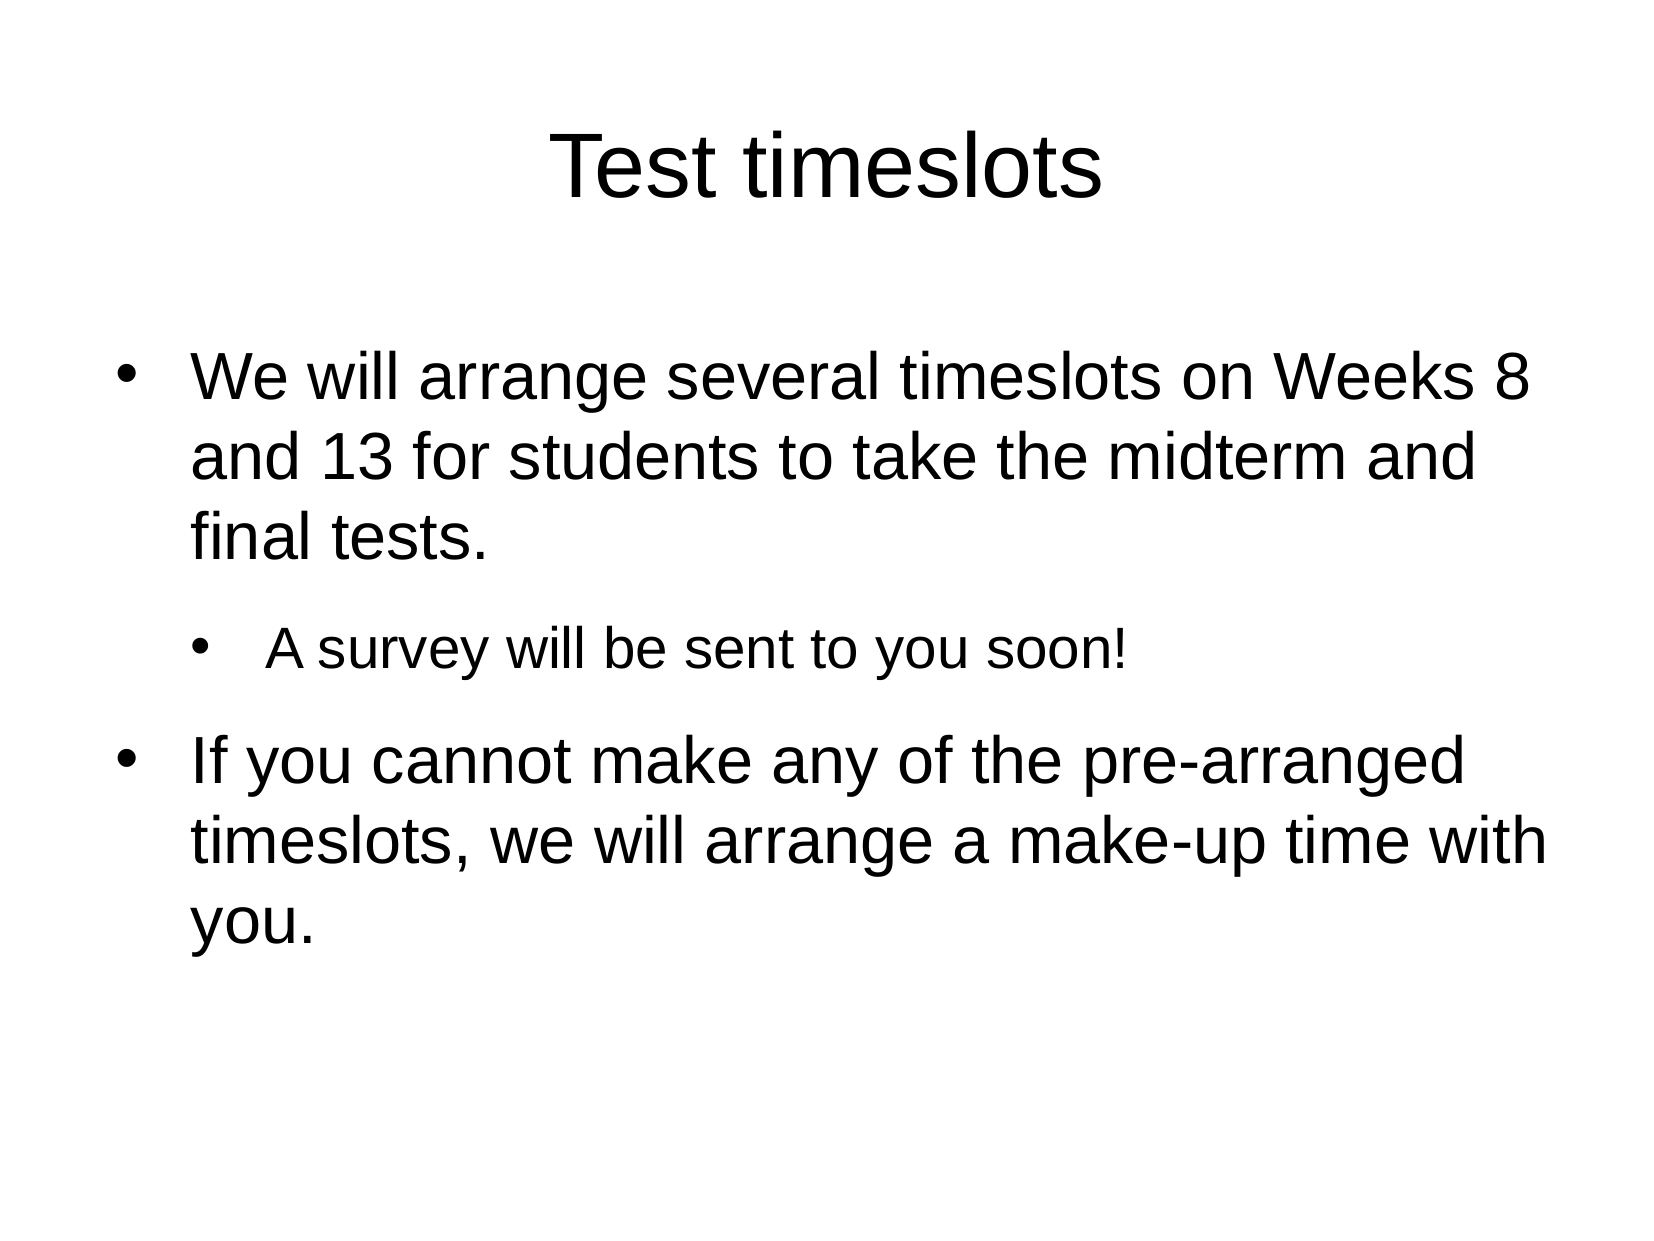

Test timeslots
We will arrange several timeslots on Weeks 8 and 13 for students to take the midterm and final tests.
A survey will be sent to you soon!
If you cannot make any of the pre-arranged timeslots, we will arrange a make-up time with you.